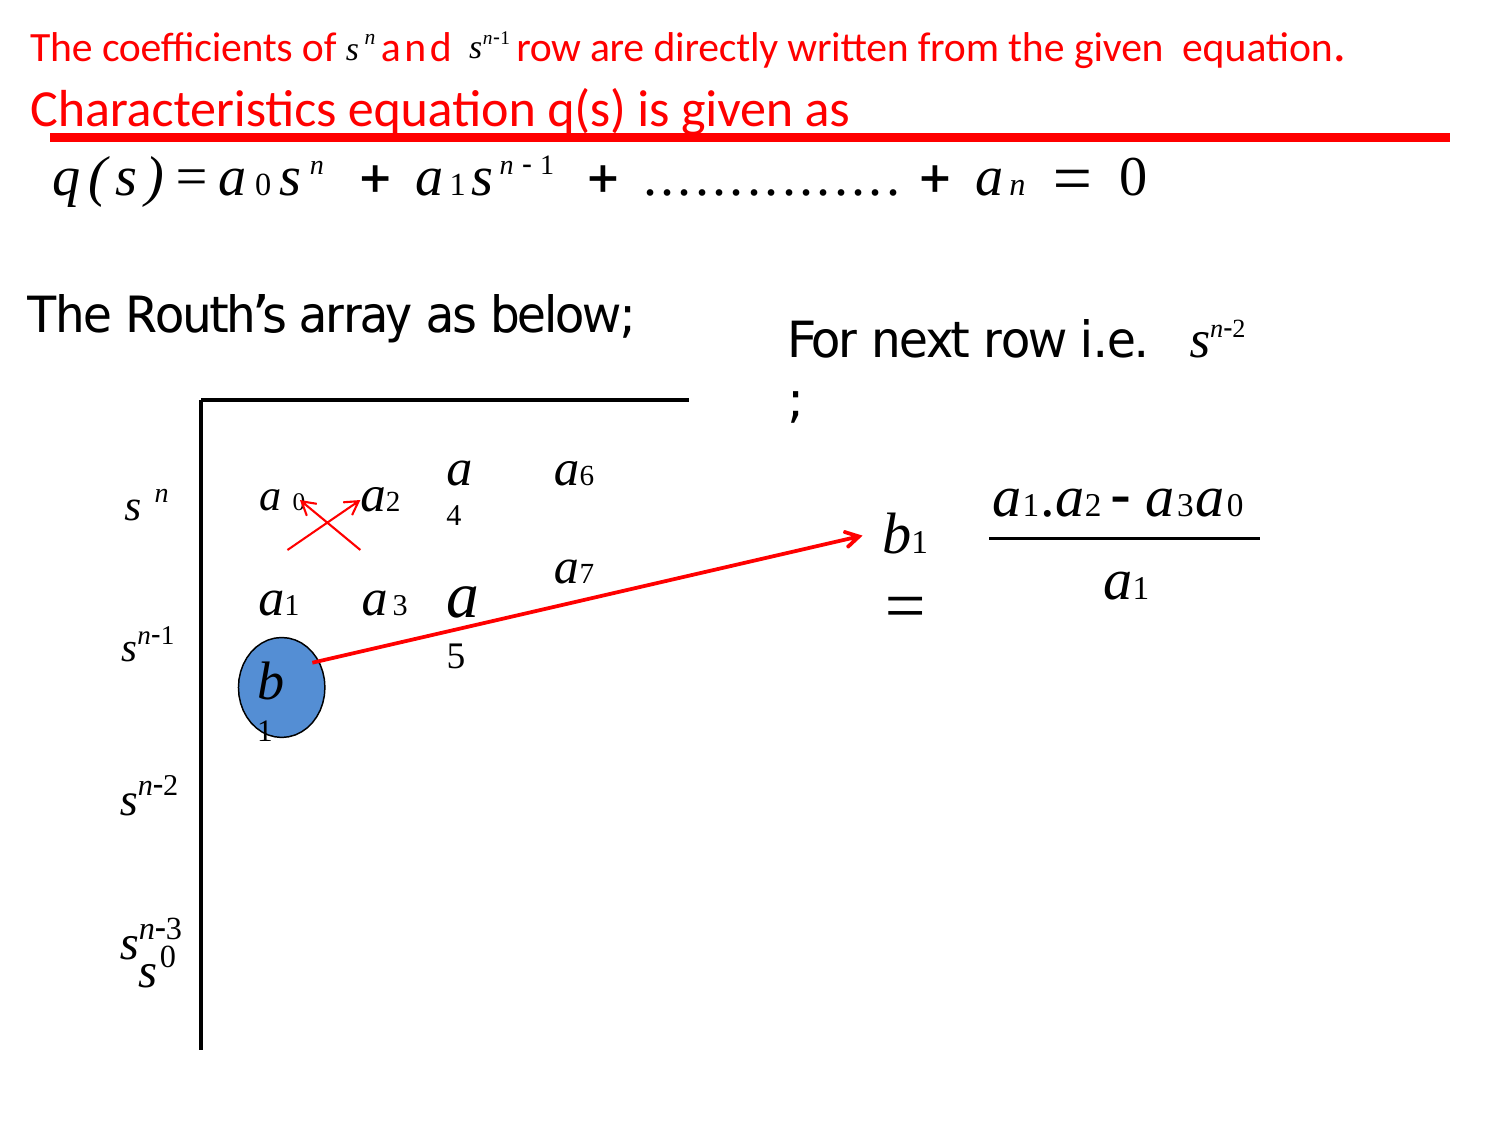

The coefficients of snand sn−1 row are directly written from the given  equation.
Characteristics equation q(s) is given as
 q(s)=a0sn + a1sn−1 + ............... + an = 0

The Routh’s array as below;
For next row i.e.	sn−2	;
a 0	a2
a1	a3

a 4
a5
sn
sn−1
sn−2
sn−3
a6
a7
a1.a2 − a3a0
b1 =
a1

b1
s0